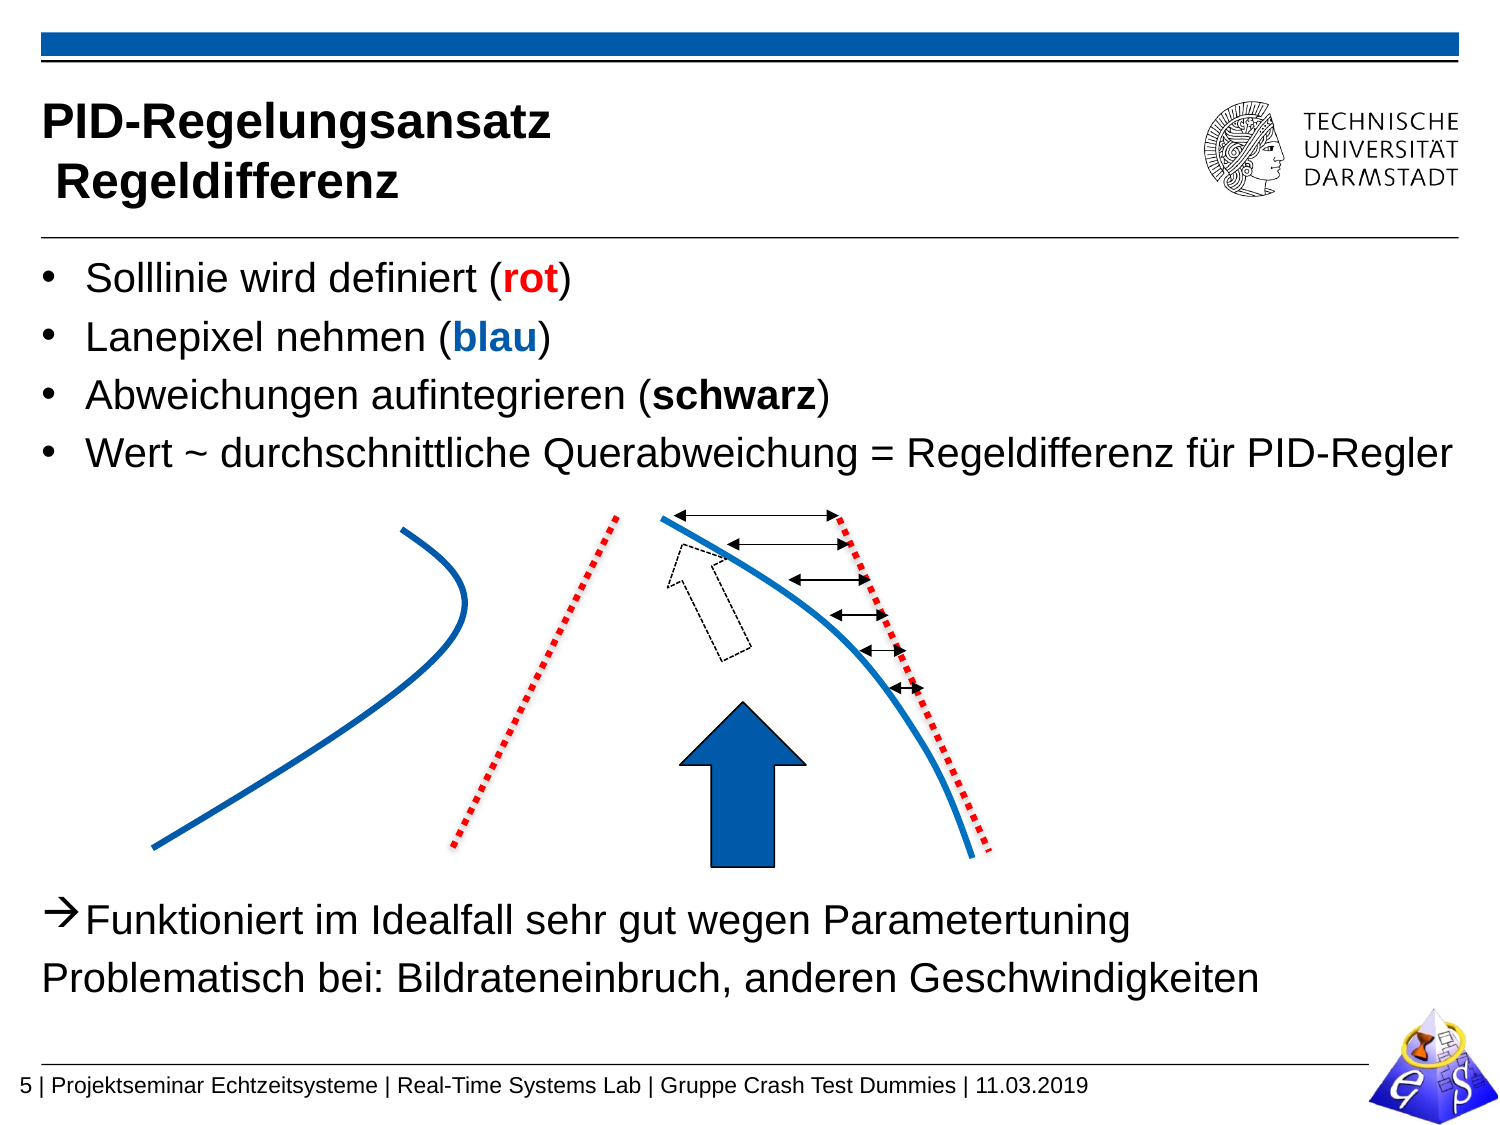

# PID-Regelungsansatz Regeldifferenz
Solllinie wird definiert (rot)
Lanepixel nehmen (blau)
Abweichungen aufintegrieren (schwarz)
Wert ~ durchschnittliche Querabweichung = Regeldifferenz für PID-Regler

Funktioniert im Idealfall sehr gut wegen Parametertuning
Problematisch bei: Bildrateneinbruch, anderen Geschwindigkeiten